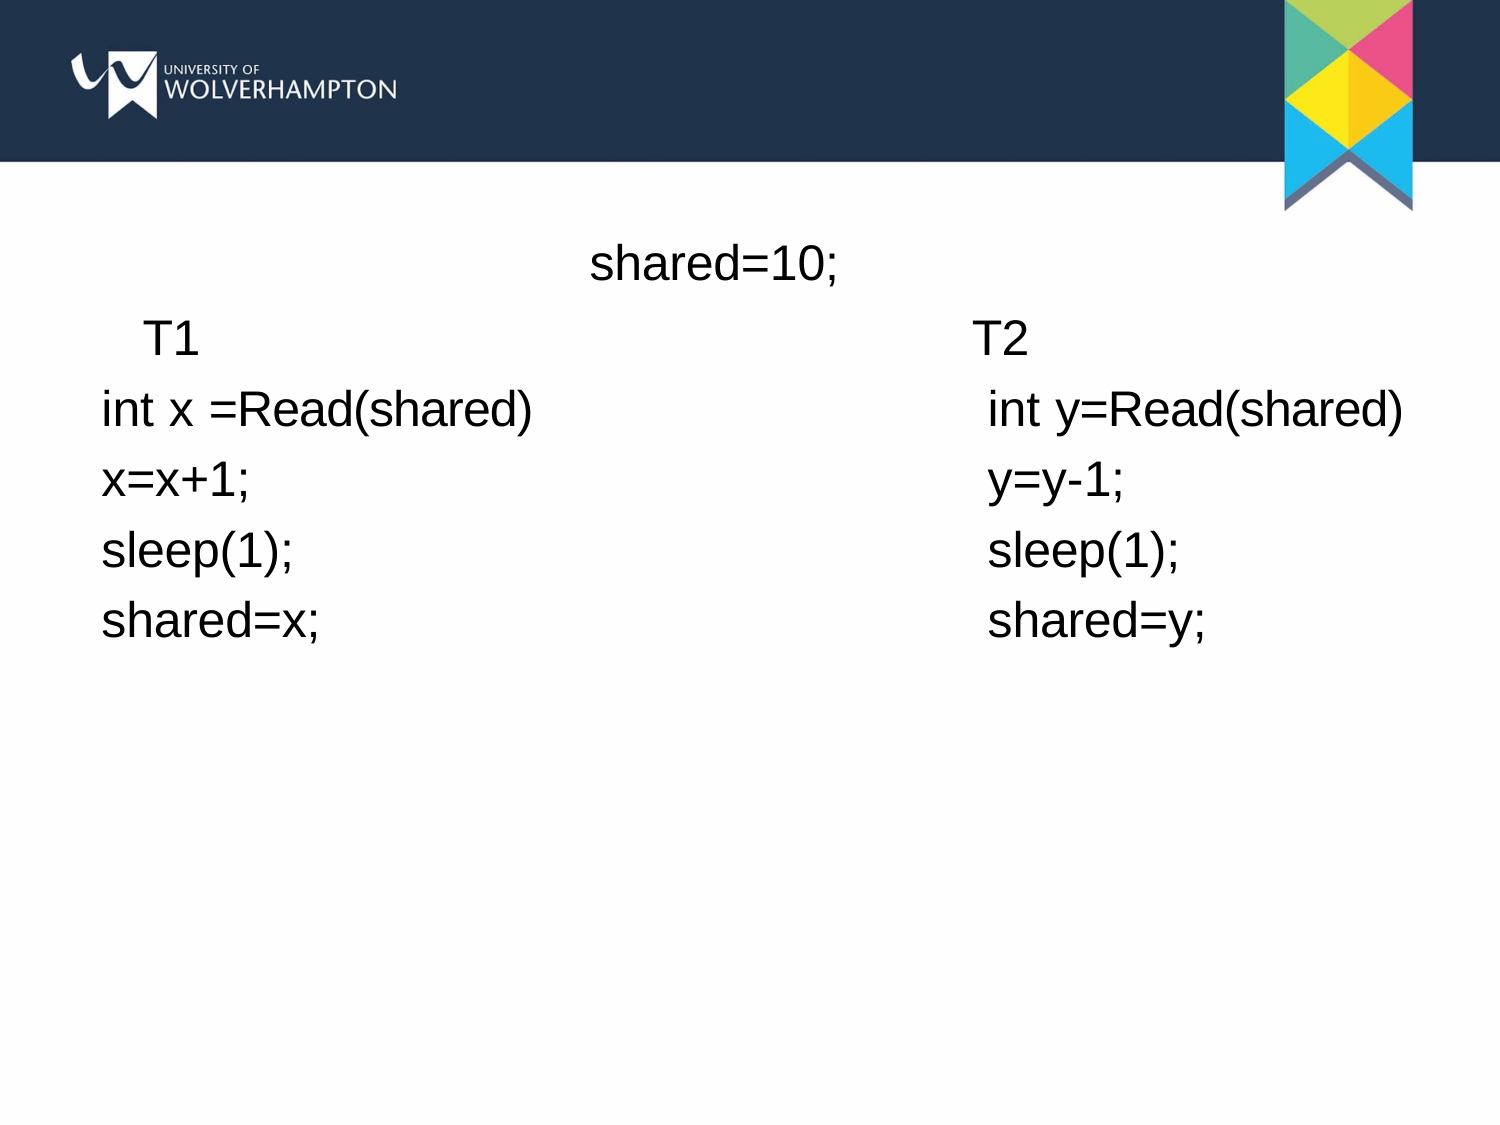

shared=10;
T1
int x =Read(shared) x=x+1;
sleep(1); shared=x;
T2
int y=Read(shared) y=y-1;
sleep(1); shared=y;